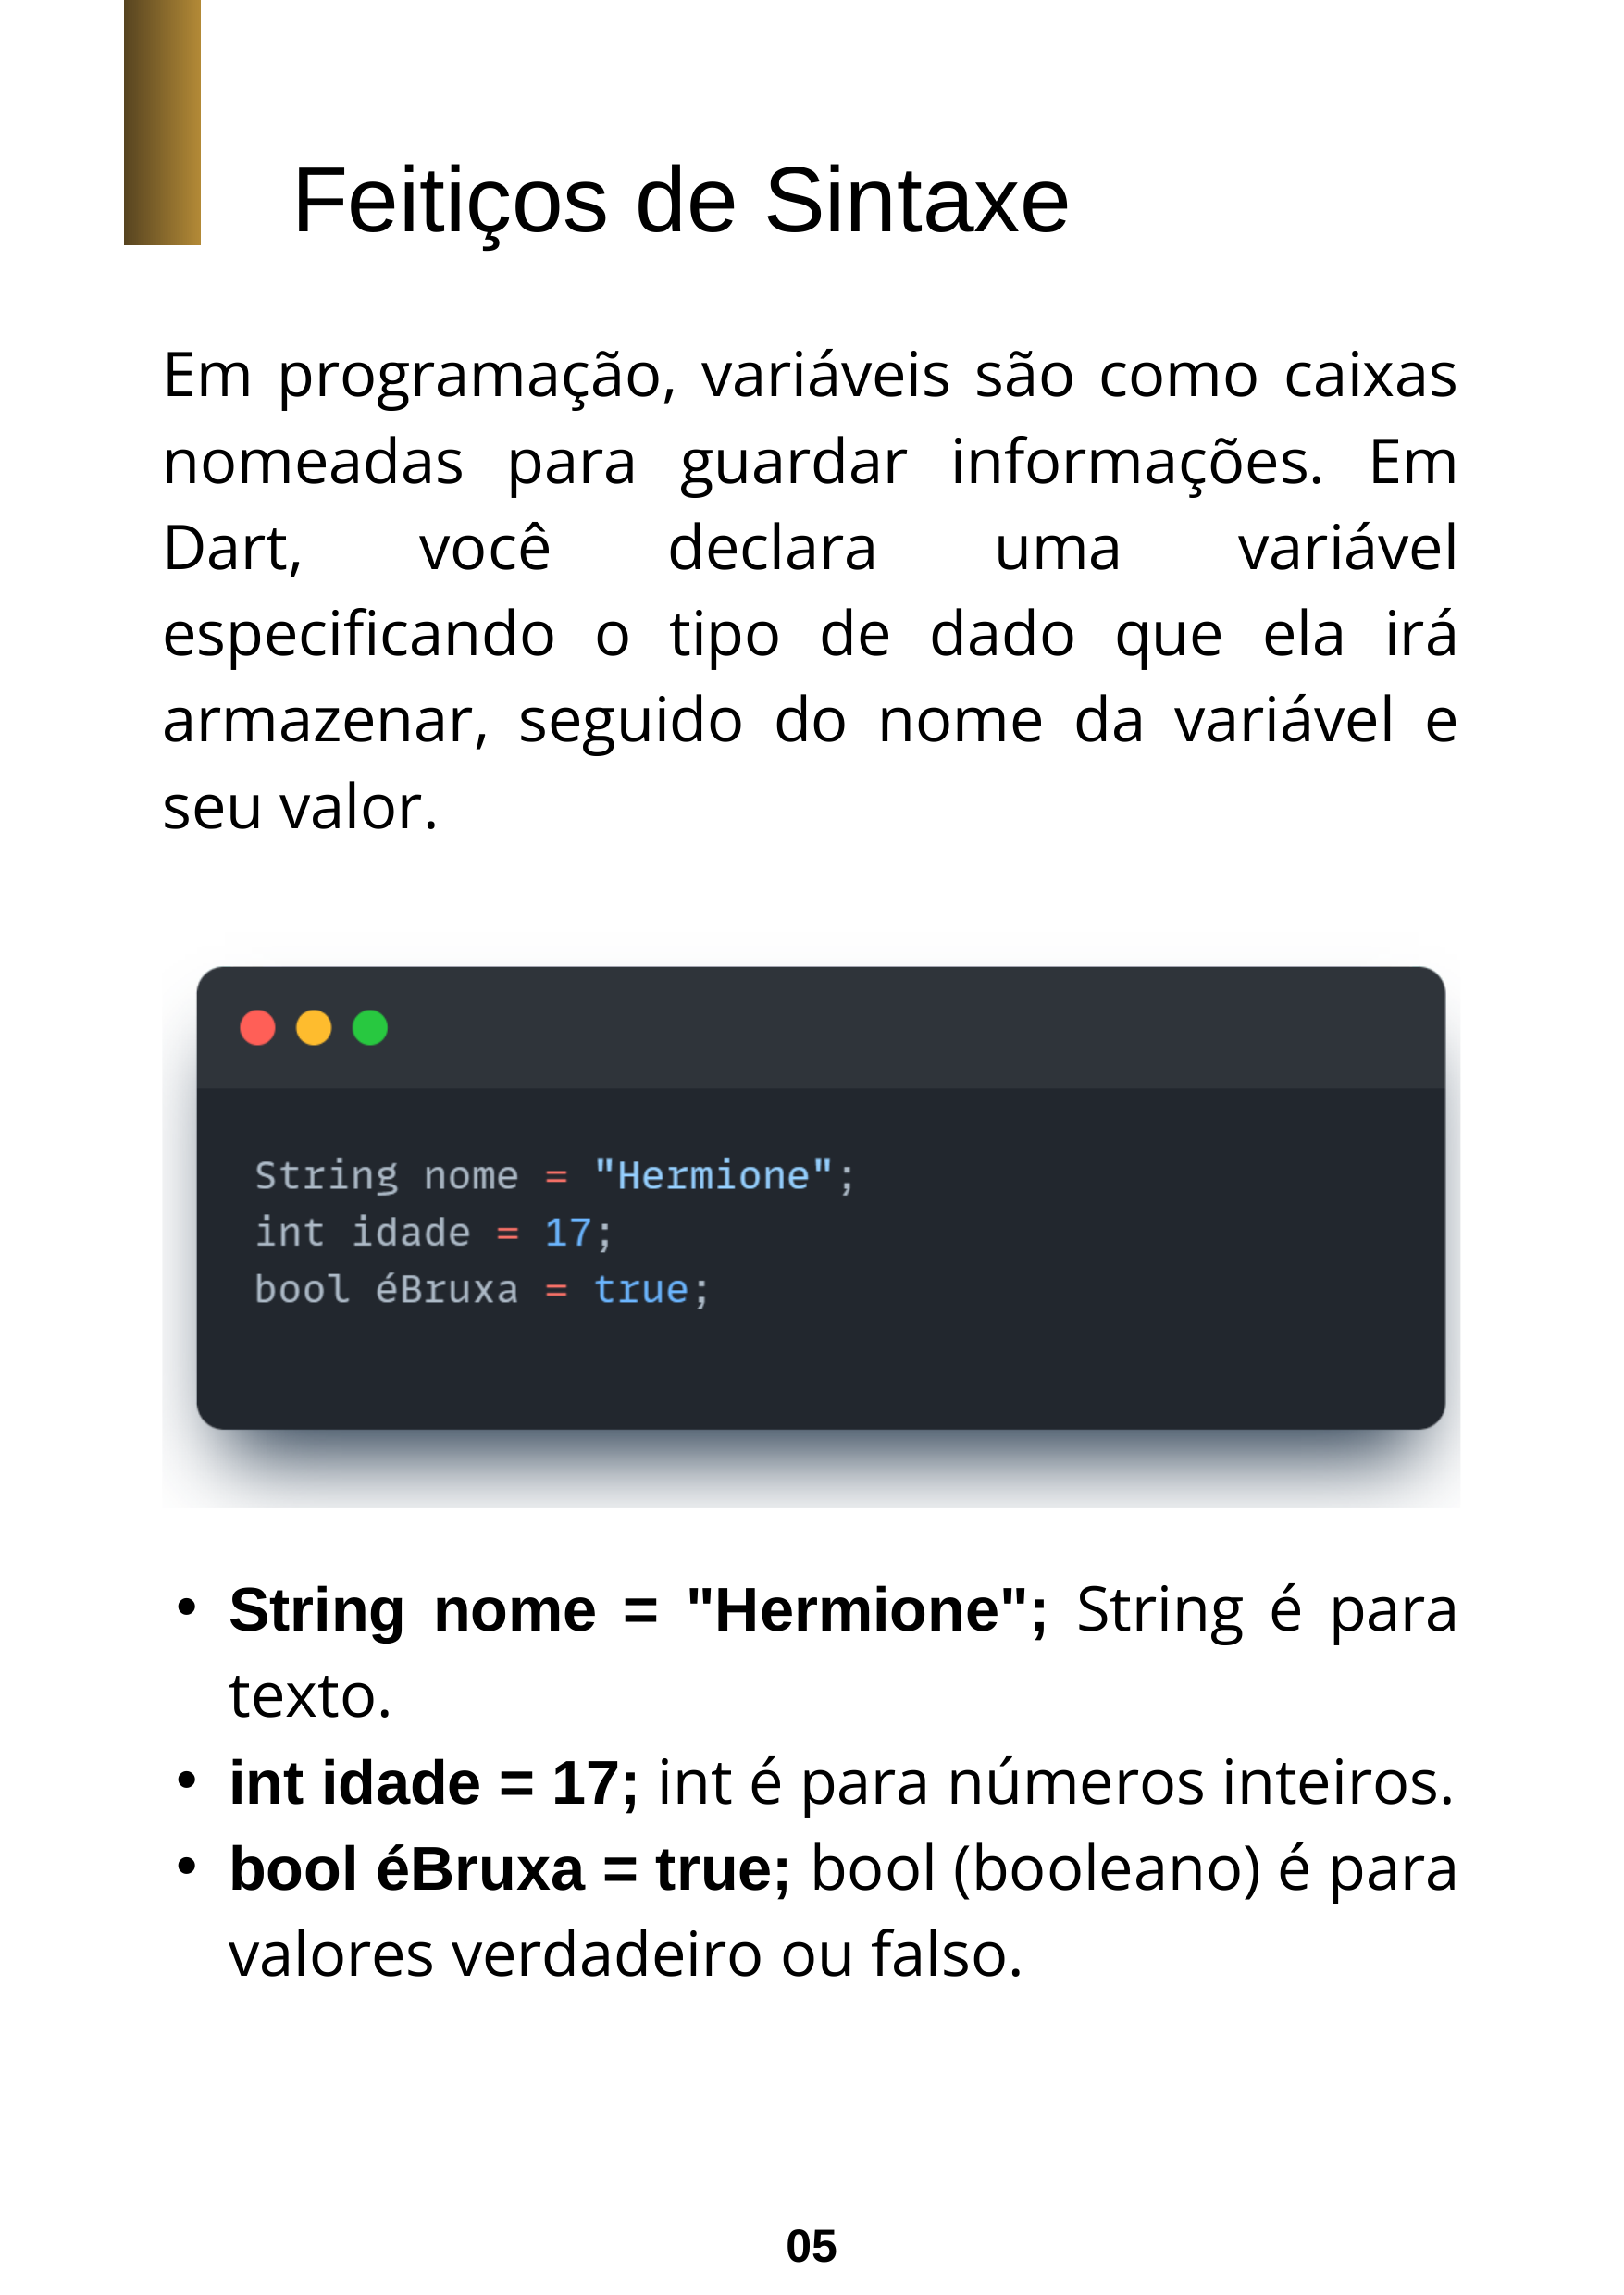

Feitiços de Sintaxe
Em programação, variáveis são como caixas nomeadas para guardar informações. Em Dart, você declara uma variável especificando o tipo de dado que ela irá armazenar, seguido do nome da variável e seu valor.

String nome = "Hermione"; String é para texto.
int idade = 17; int é para números inteiros.
bool éBruxa = true; bool (booleano) é para valores verdadeiro ou falso.
05